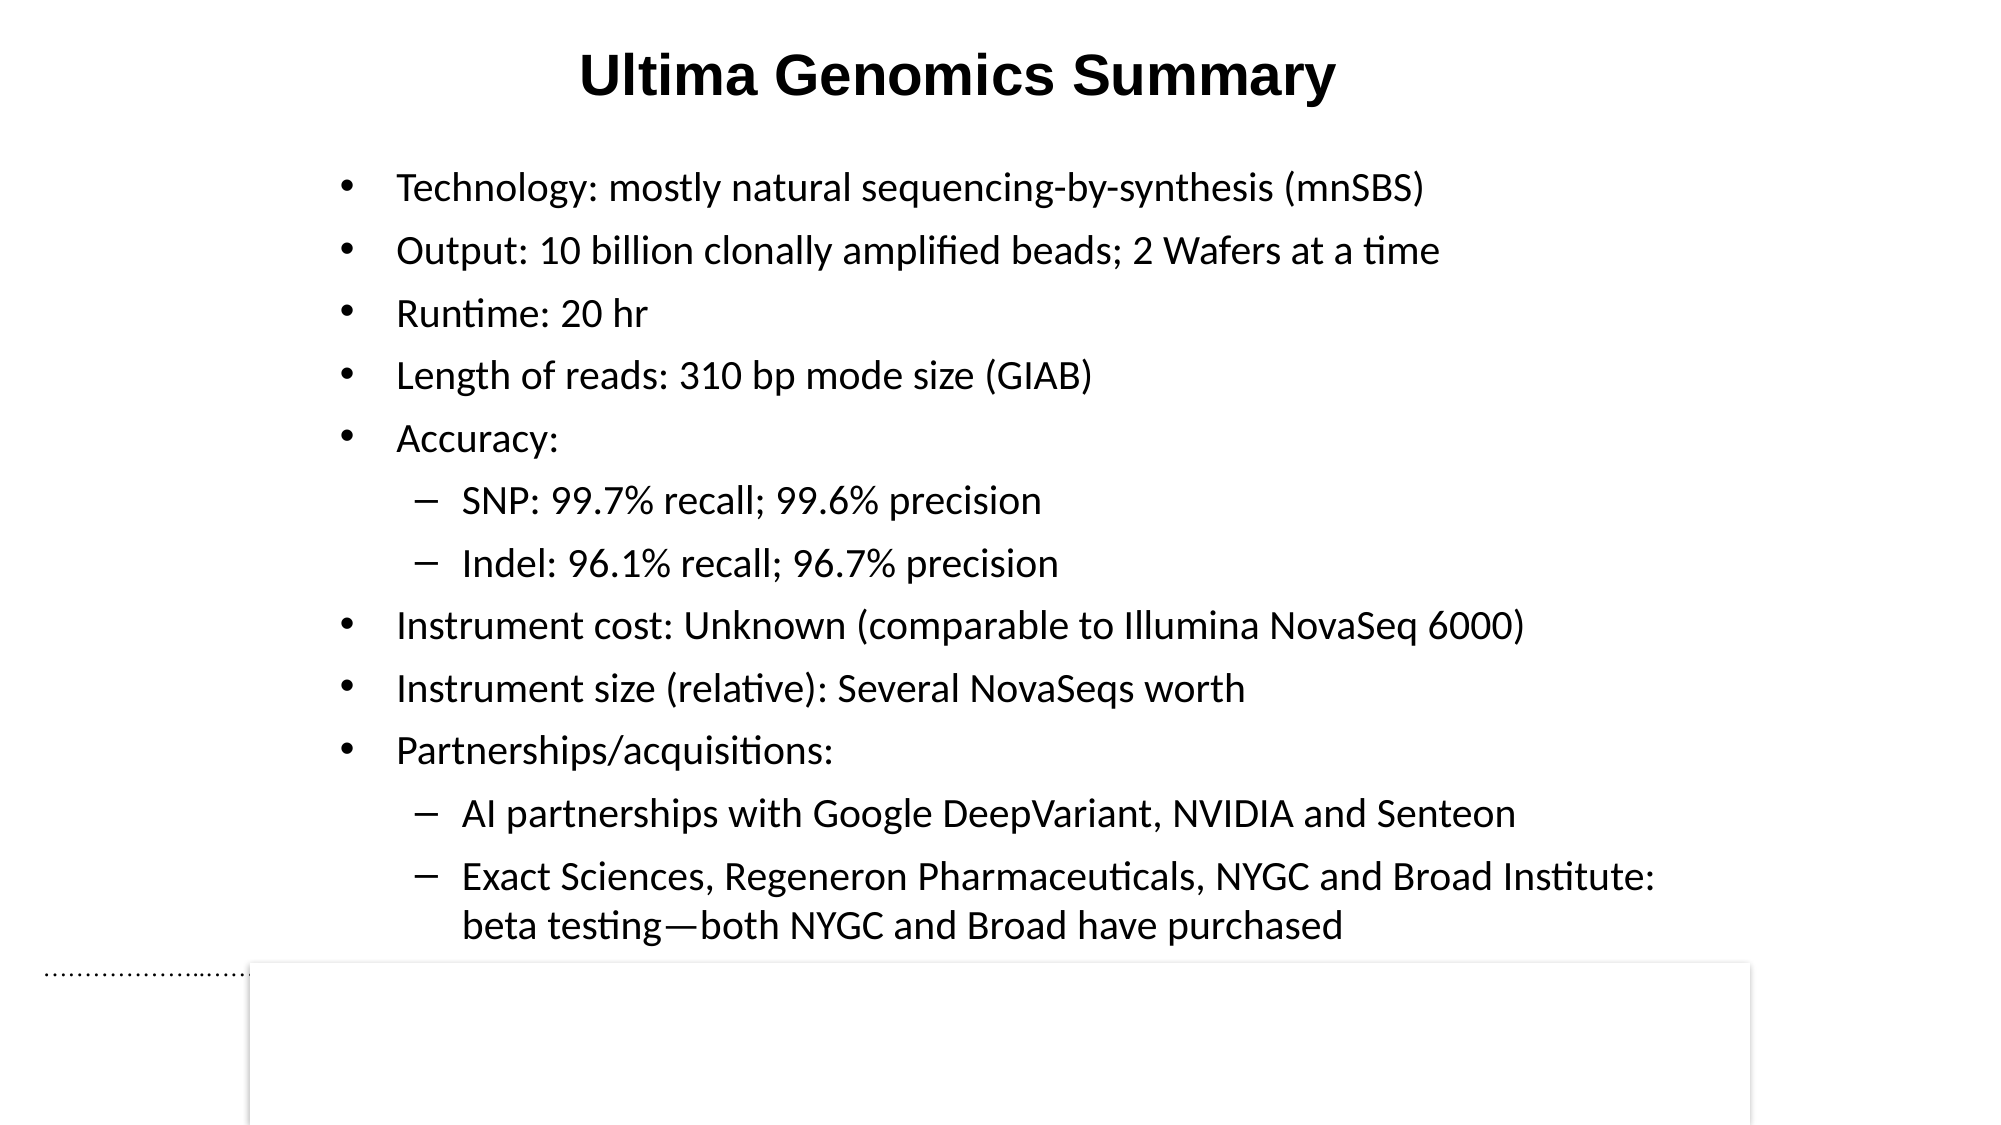

Ultima Genomics Summary
Technology: mostly natural sequencing-by-synthesis (mnSBS)
Output: 10 billion clonally amplified beads; 2 Wafers at a time
Runtime: 20 hr
Length of reads: 310 bp mode size (GIAB)
Accuracy:
SNP: 99.7% recall; 99.6% precision
Indel: 96.1% recall; 96.7% precision
Instrument cost: Unknown (comparable to Illumina NovaSeq 6000)
Instrument size (relative): Several NovaSeqs worth
Partnerships/acquisitions:
AI partnerships with Google DeepVariant, NVIDIA and Senteon
Exact Sciences, Regeneron Pharmaceuticals, NYGC and Broad Institute: beta testing—both NYGC and Broad have purchased